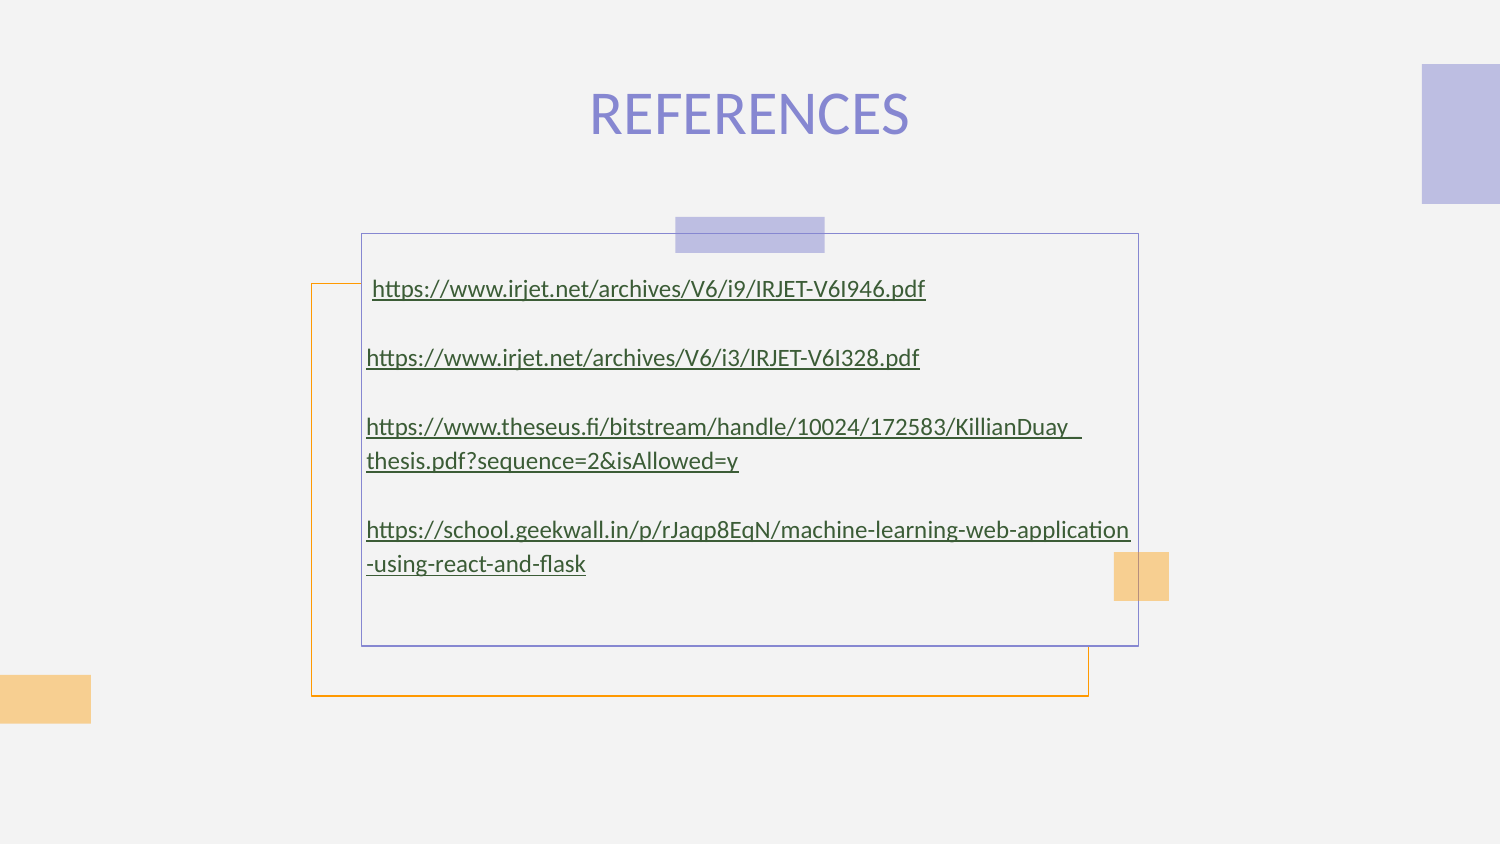

# REFERENCES

 https://www.irjet.net/archives/V6/i9/IRJET-V6I946.pdf

https://www.irjet.net/archives/V6/i3/IRJET-V6I328.pdf

             https://www.theseus.fi/bitstream/handle/10024/172583/KillianDuay_
thesis.pdf?sequence=2&isAllowed=y

https://school.geekwall.in/p/rJaqp8EqN/machine-learning-web-application
-using-react-and-flask